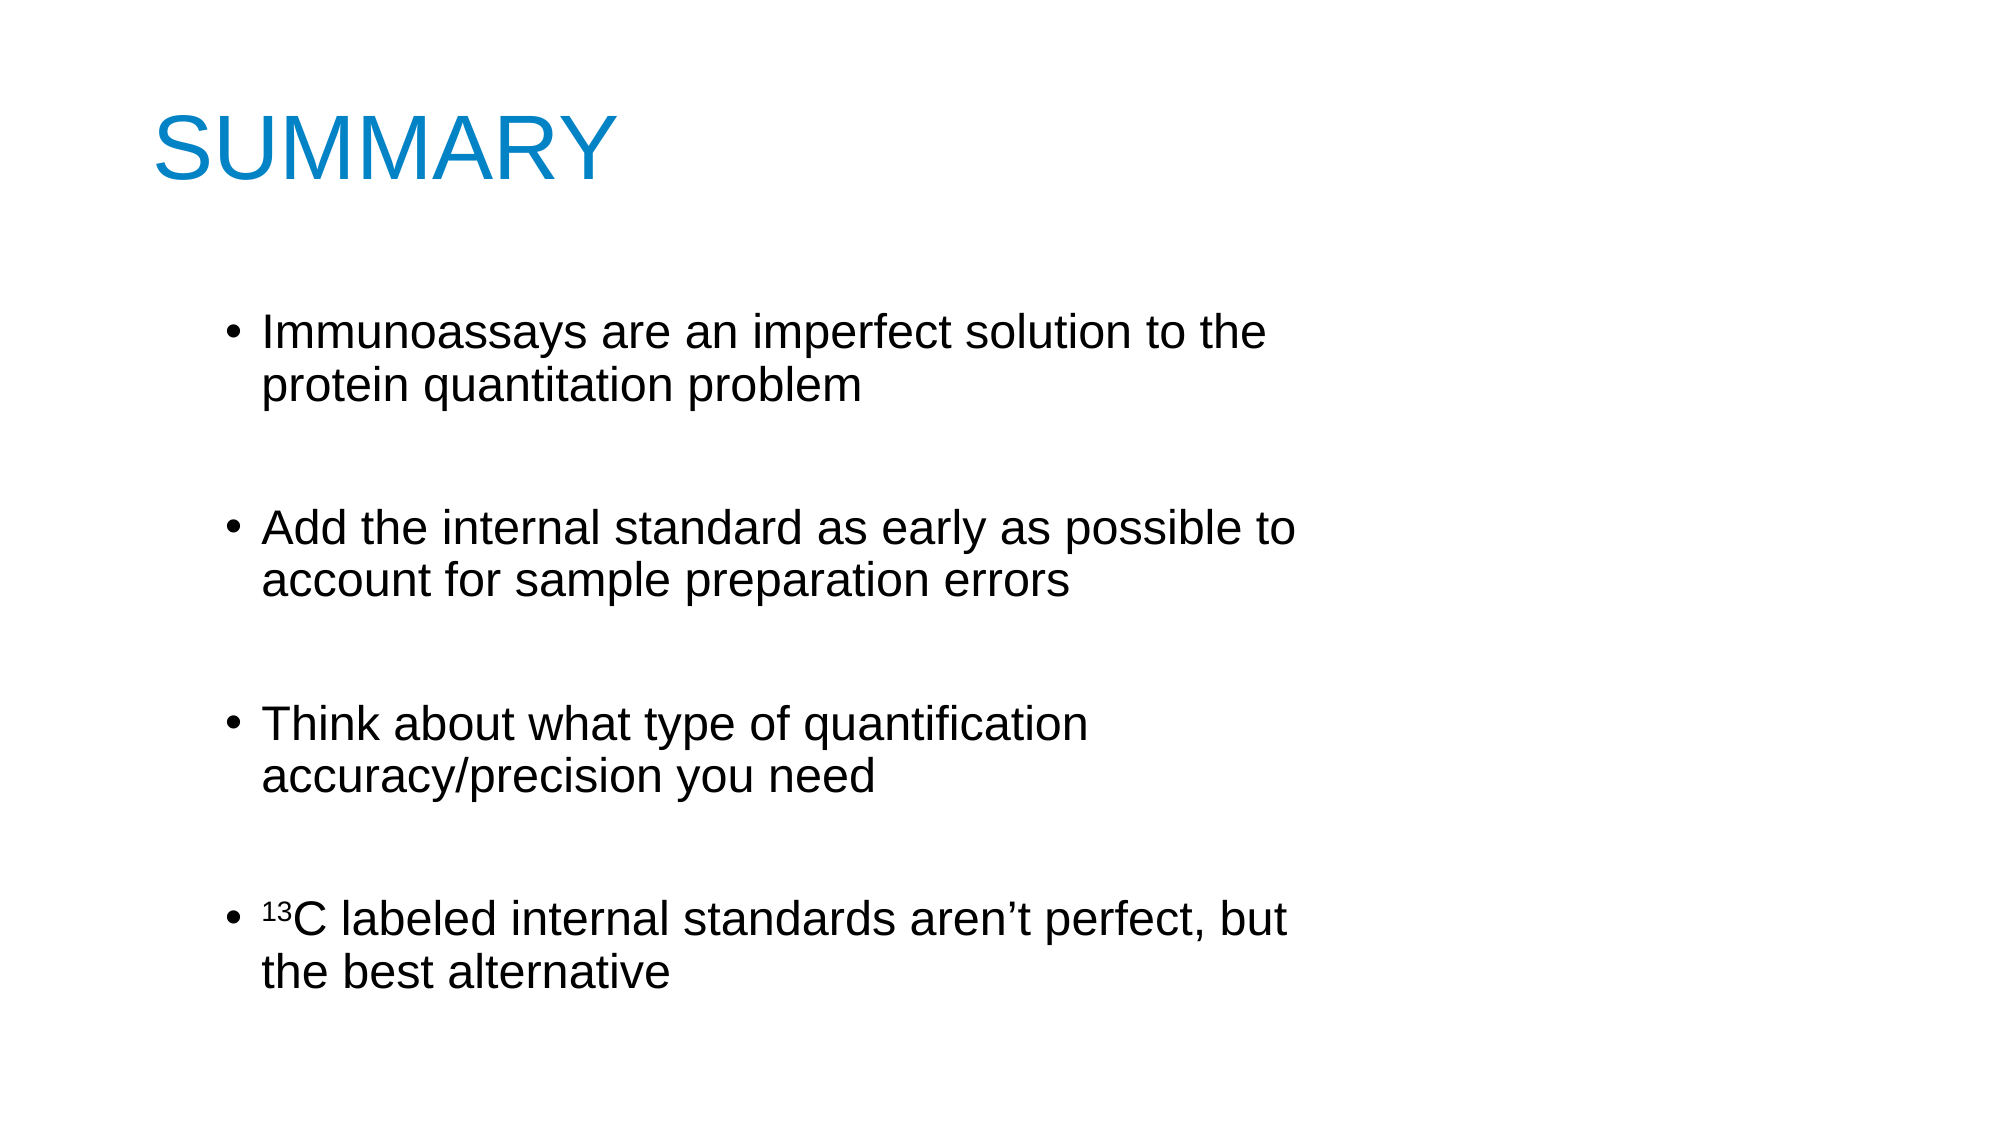

# Summary
Immunoassays are an imperfect solution to the protein quantitation problem

Add the internal standard as early as possible to account for sample preparation errors

Think about what type of quantification accuracy/precision you need

13C labeled internal standards aren’t perfect, but the best alternative